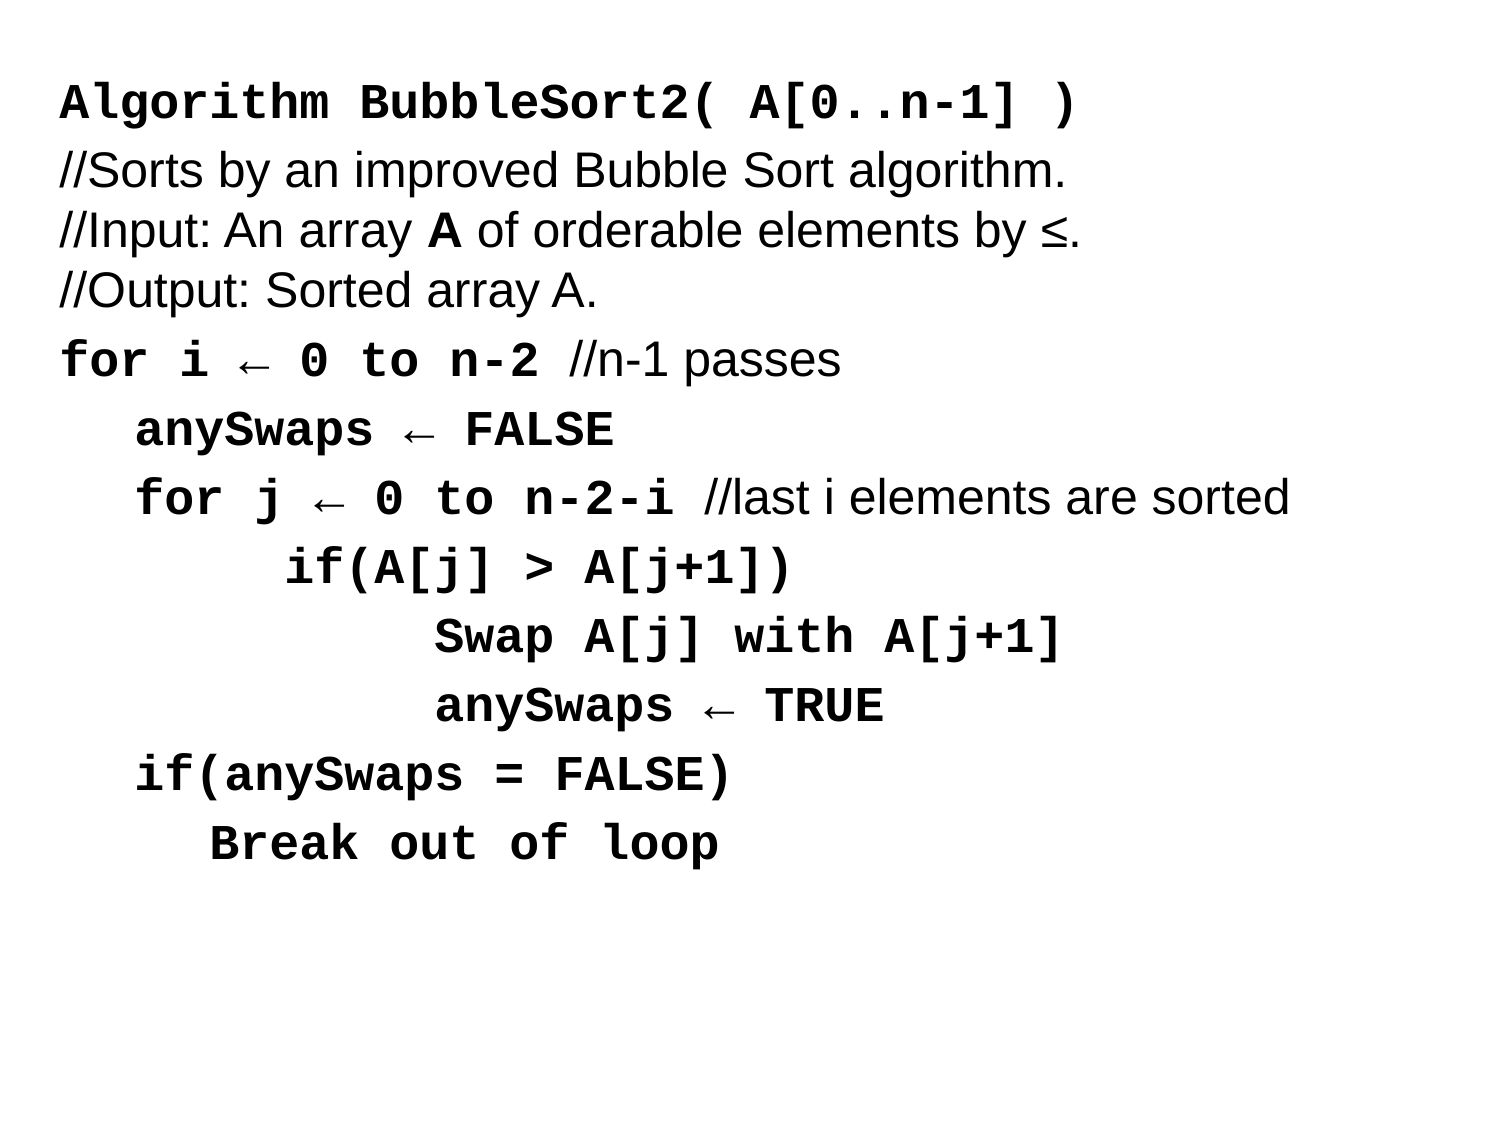

Algorithm BubbleSort2( A[0..n-1] )
//Sorts by an improved Bubble Sort algorithm.
//Input: An array A of orderable elements by ≤.
//Output: Sorted array A.
for i ← 0 to n-2 //n-1 passes
anySwaps ← FALSE
for j ← 0 to n-2-i //last i elements are sorted
	if(A[j] > A[j+1])
		Swap A[j] with A[j+1]
		anySwaps ← TRUE
if(anySwaps = FALSE)
Break out of loop